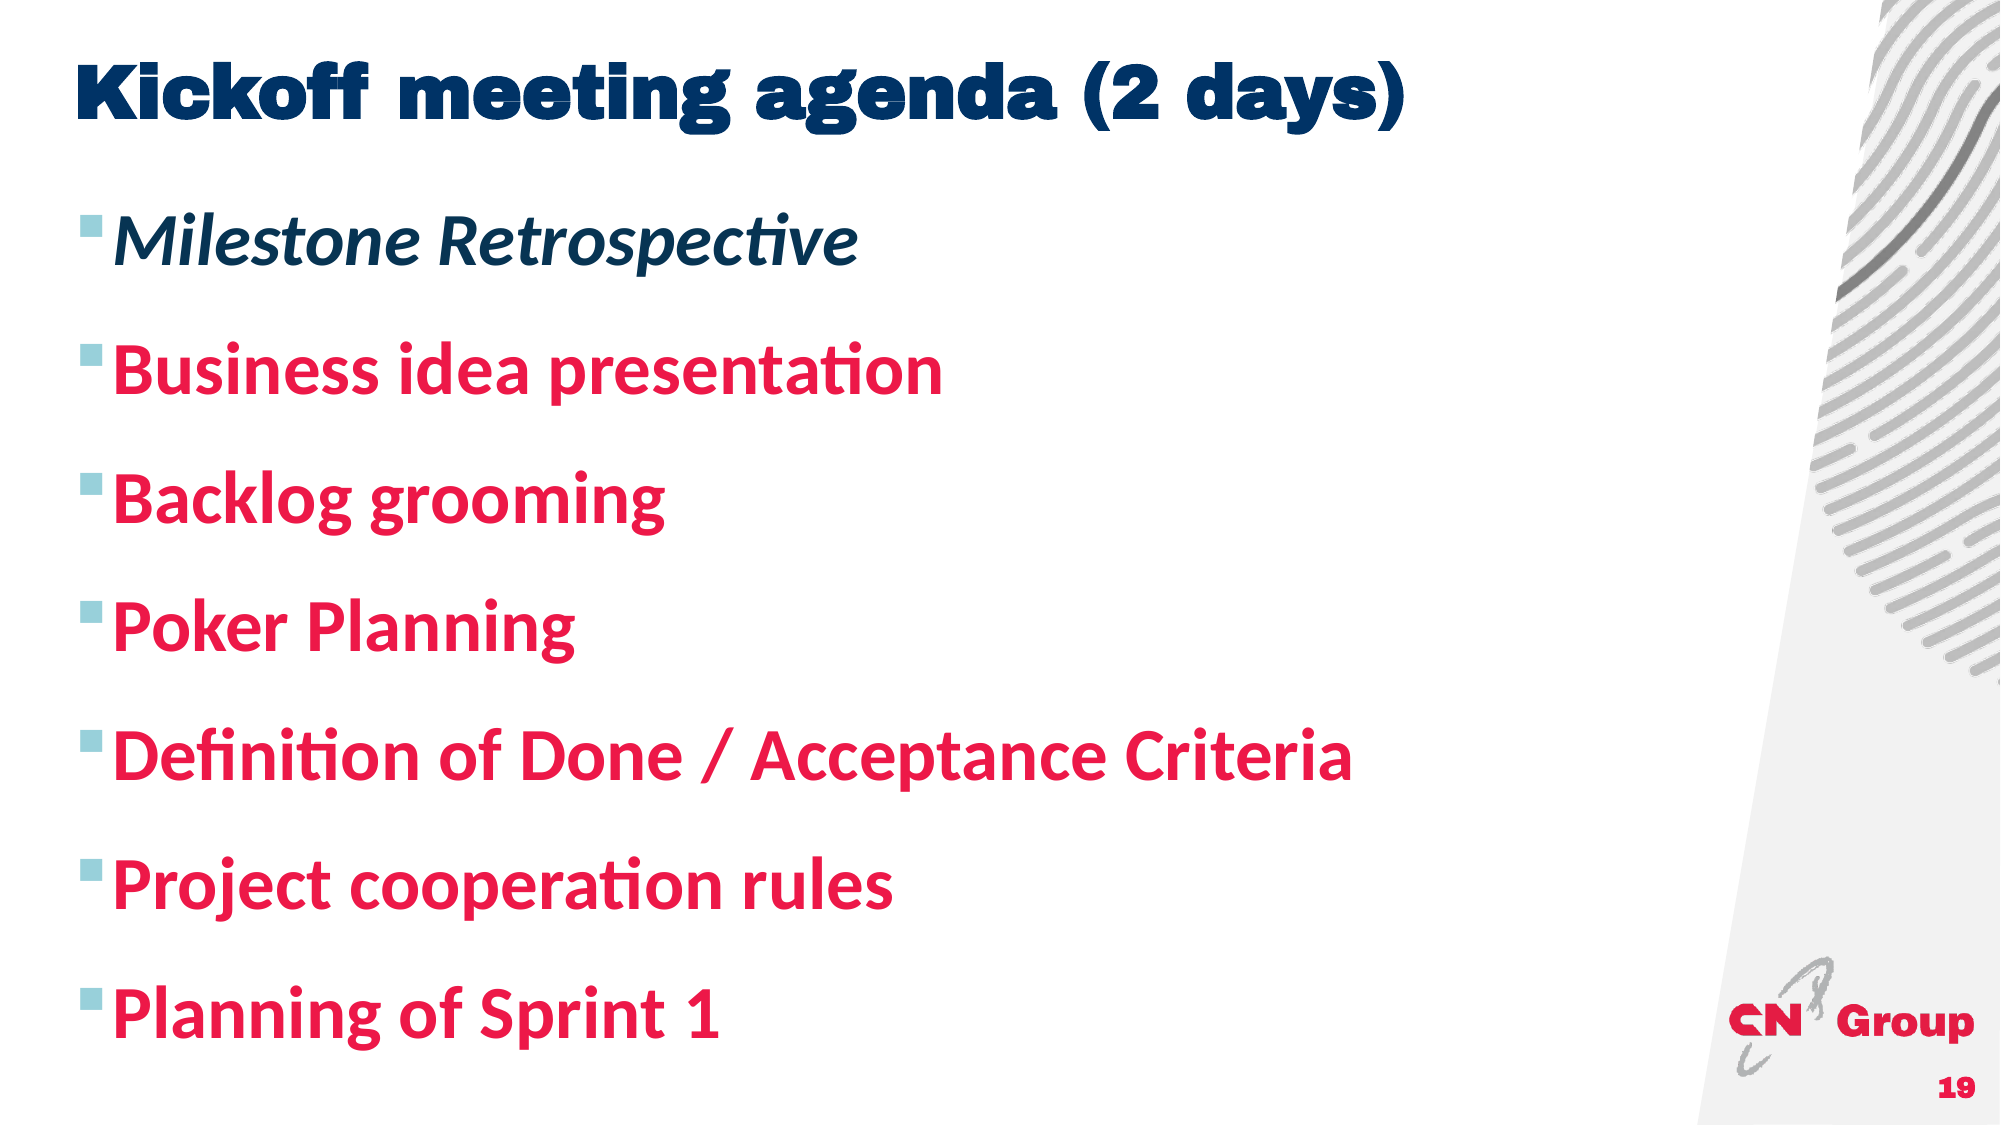

# Kickoff meeting agenda (2 days)
Milestone Retrospective
Business idea presentation
Backlog grooming
Poker Planning
Definition of Done / Acceptance Criteria
Project cooperation rules
Planning of Sprint 1
19